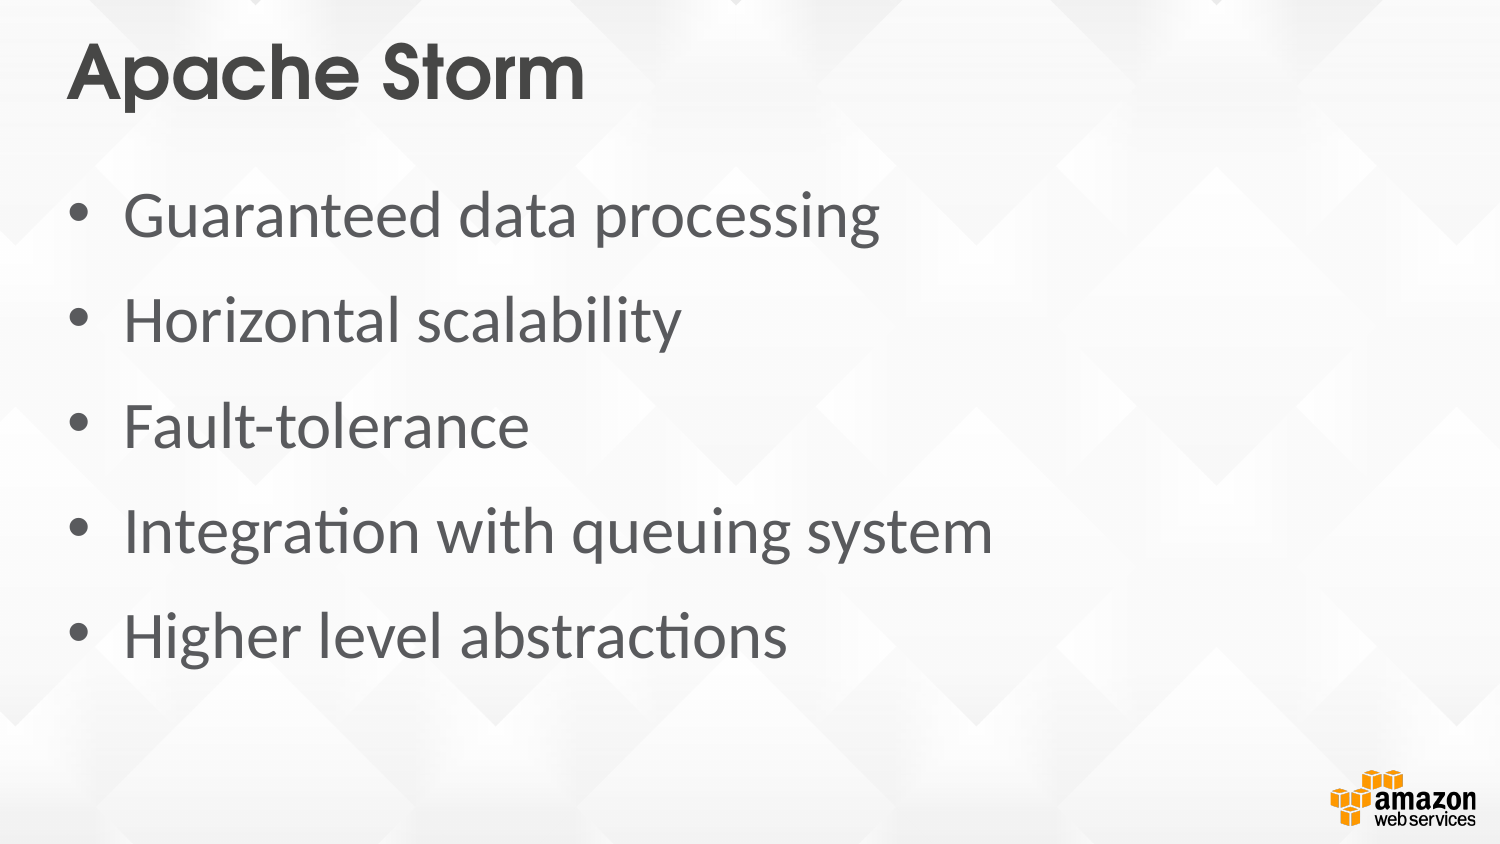

# Apache Storm
Guaranteed data processing
Horizontal scalability
Fault-tolerance
Integration with queuing system
Higher level abstractions